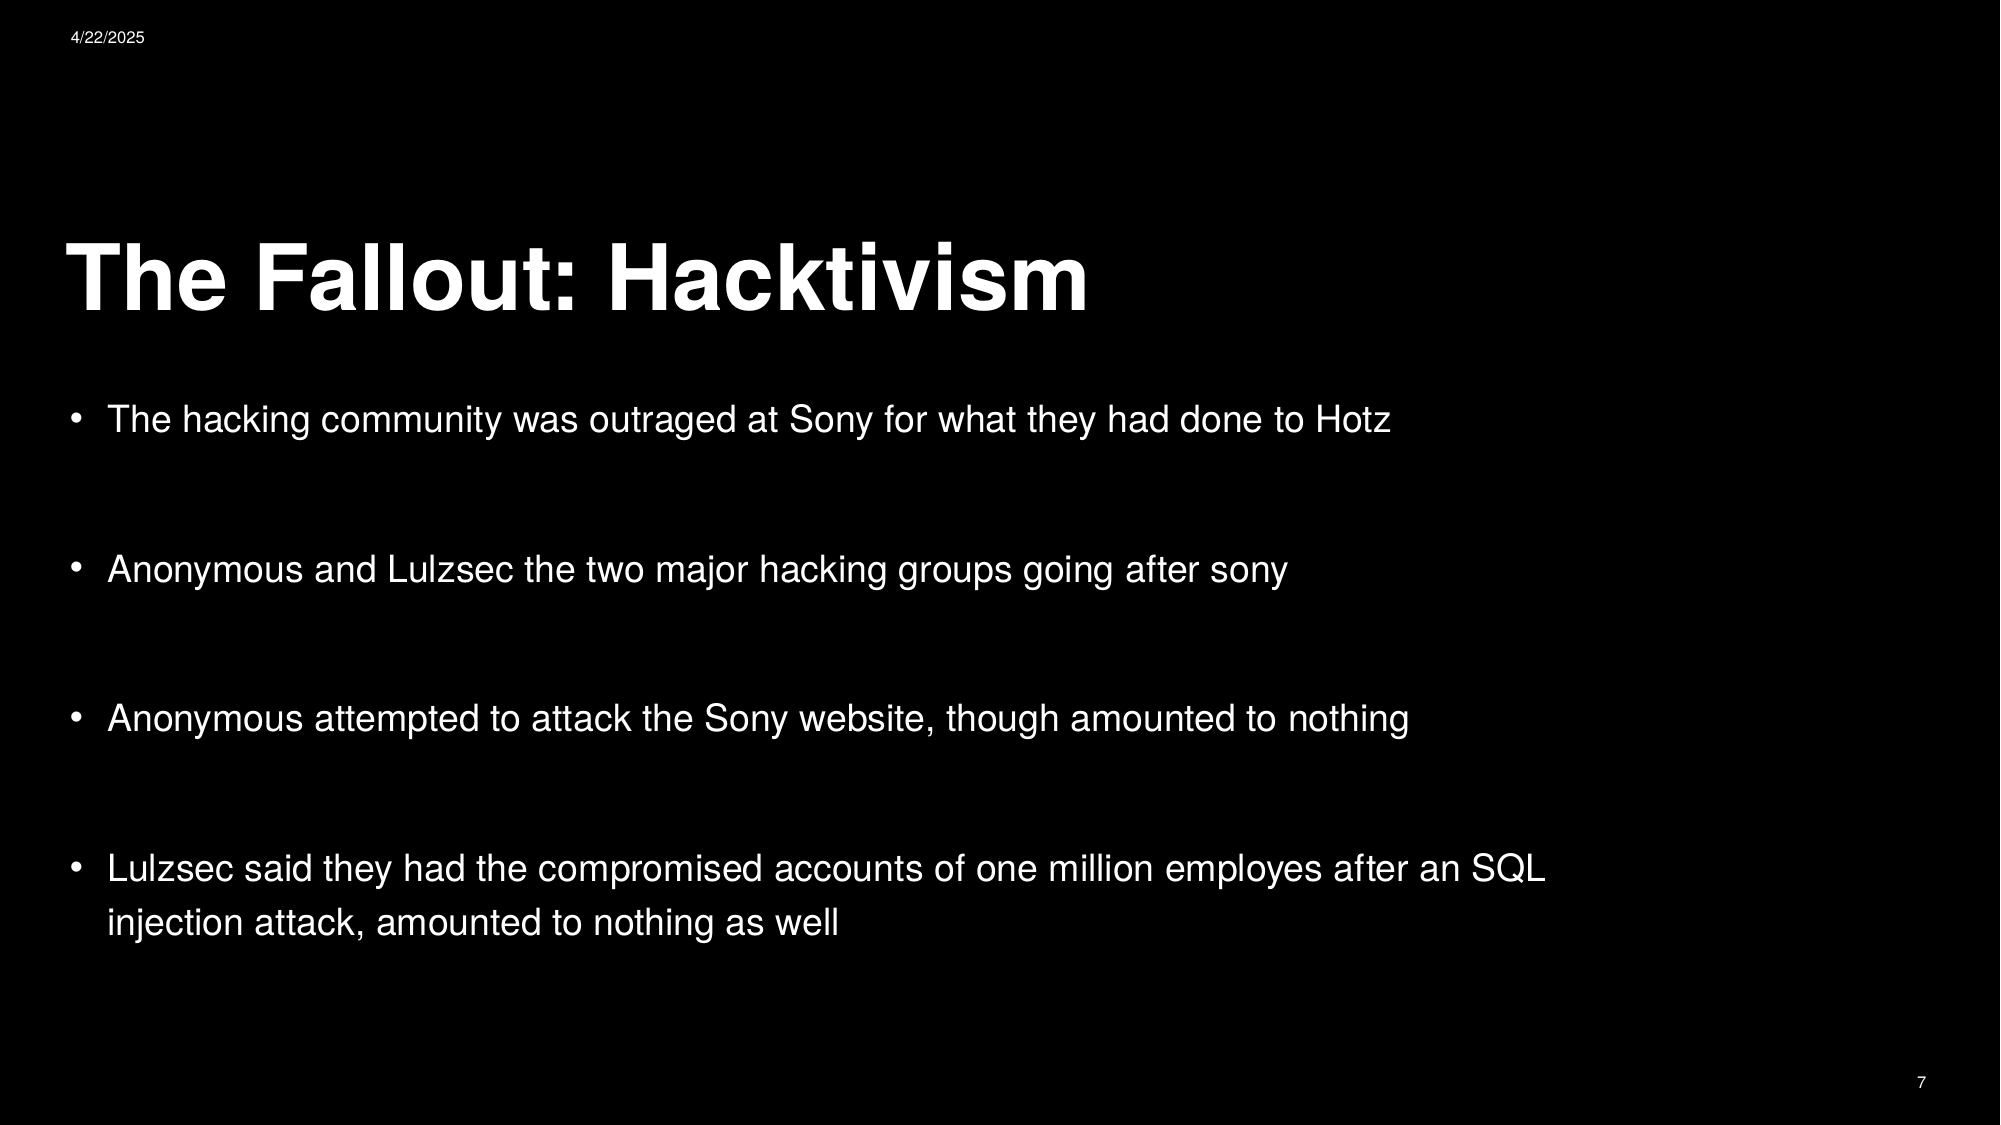

4/22/2025
# The Fallout: Hacktivism
The hacking community was outraged at Sony for what they had done to Hotz

Anonymous and Lulzsec the two major hacking groups going after sony

Anonymous attempted to attack the Sony website, though amounted to nothing

Lulzsec said they had the compromised accounts of one million employes after an SQL injection attack, amounted to nothing as well

7